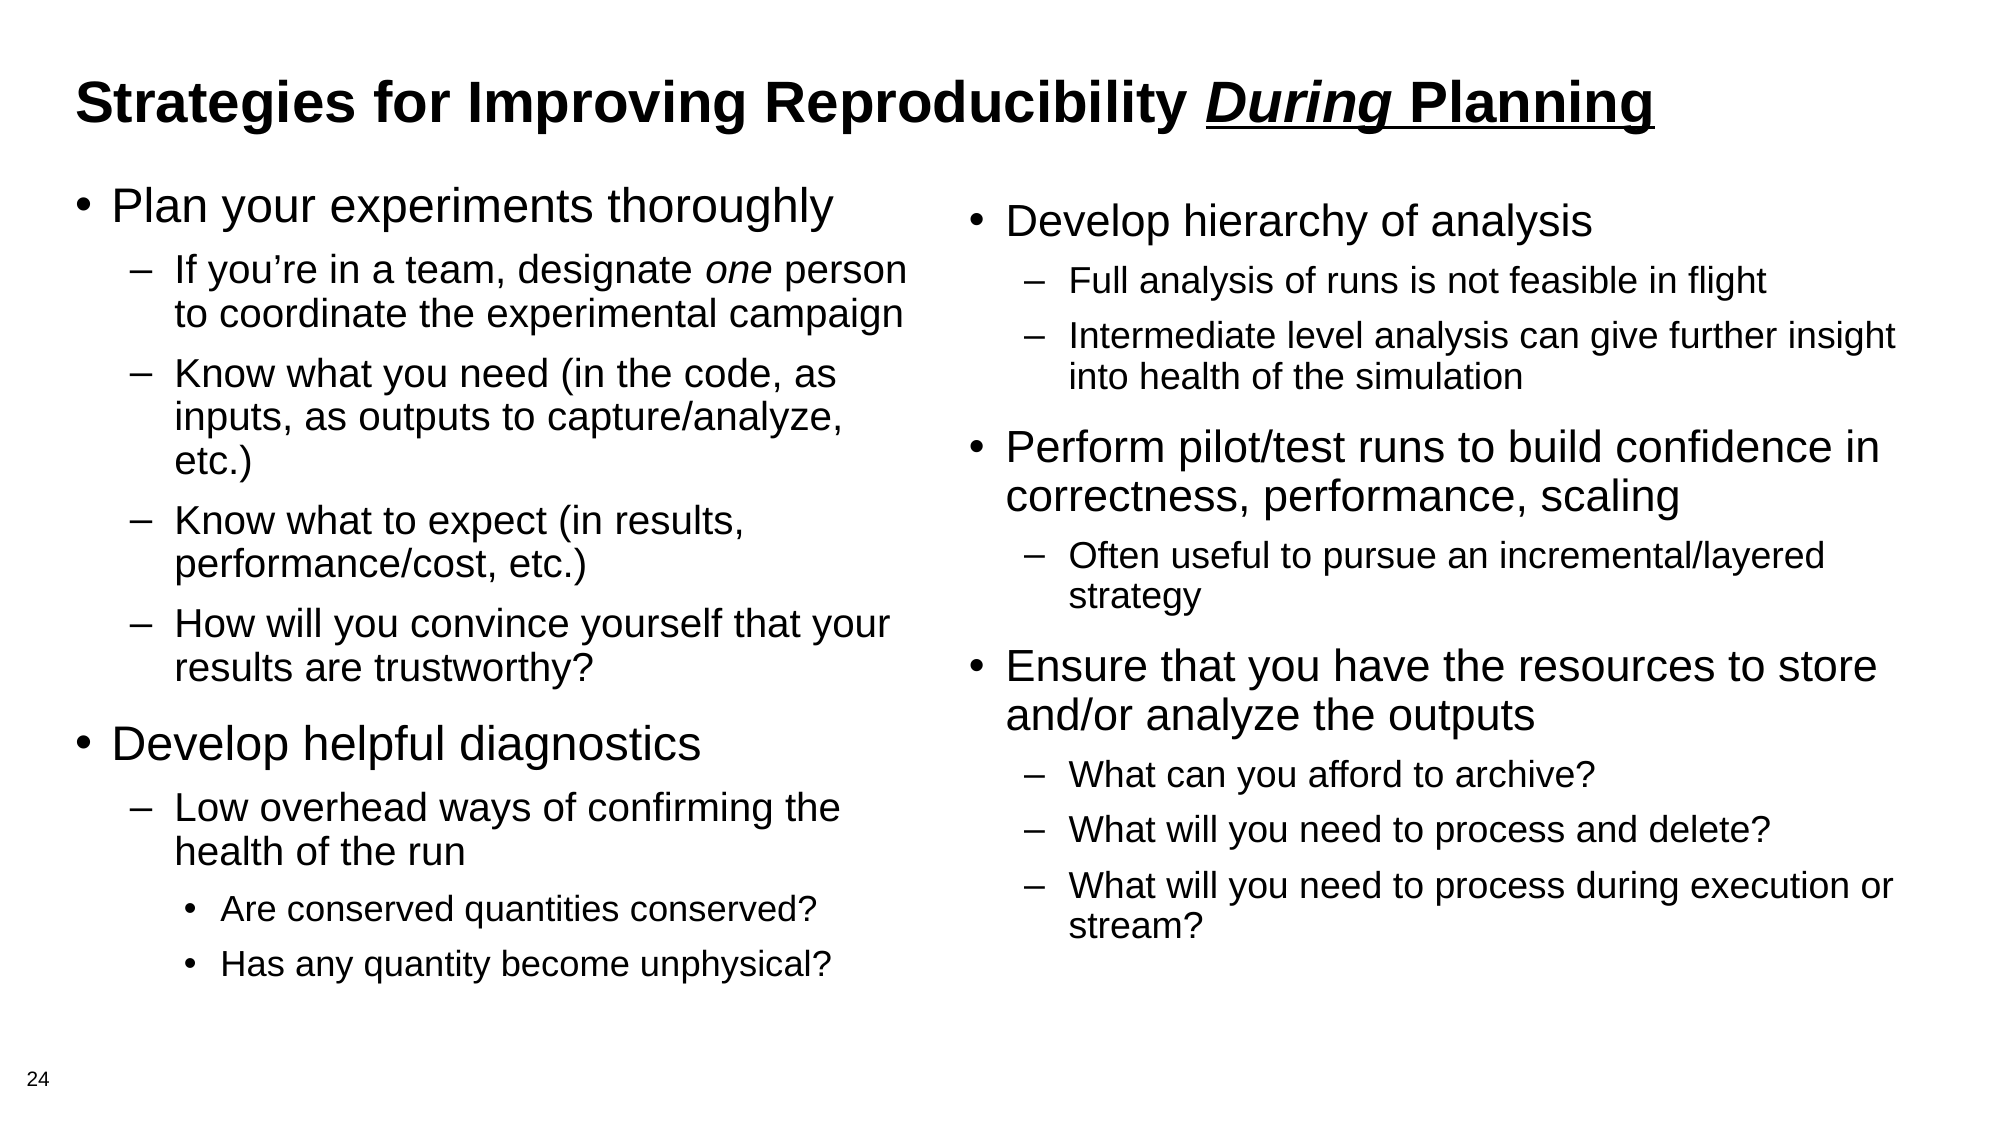

# Strategies for Improving Reproducibility During Planning

Develop hierarchy of analysis
Full analysis of runs is not feasible in flight
Intermediate level analysis can give further insight into health of the simulation
Perform pilot/test runs to build confidence in correctness, performance, scaling
Often useful to pursue an incremental/layered strategy
Ensure that you have the resources to store and/or analyze the outputs
What can you afford to archive?
What will you need to process and delete?
What will you need to process during execution or stream?
Plan your experiments thoroughly
If you’re in a team, designate one person to coordinate the experimental campaign
Know what you need (in the code, as inputs, as outputs to capture/analyze, etc.)
Know what to expect (in results, performance/cost, etc.)
How will you convince yourself that your results are trustworthy?
Develop helpful diagnostics
Low overhead ways of confirming the health of the run
Are conserved quantities conserved?
Has any quantity become unphysical?